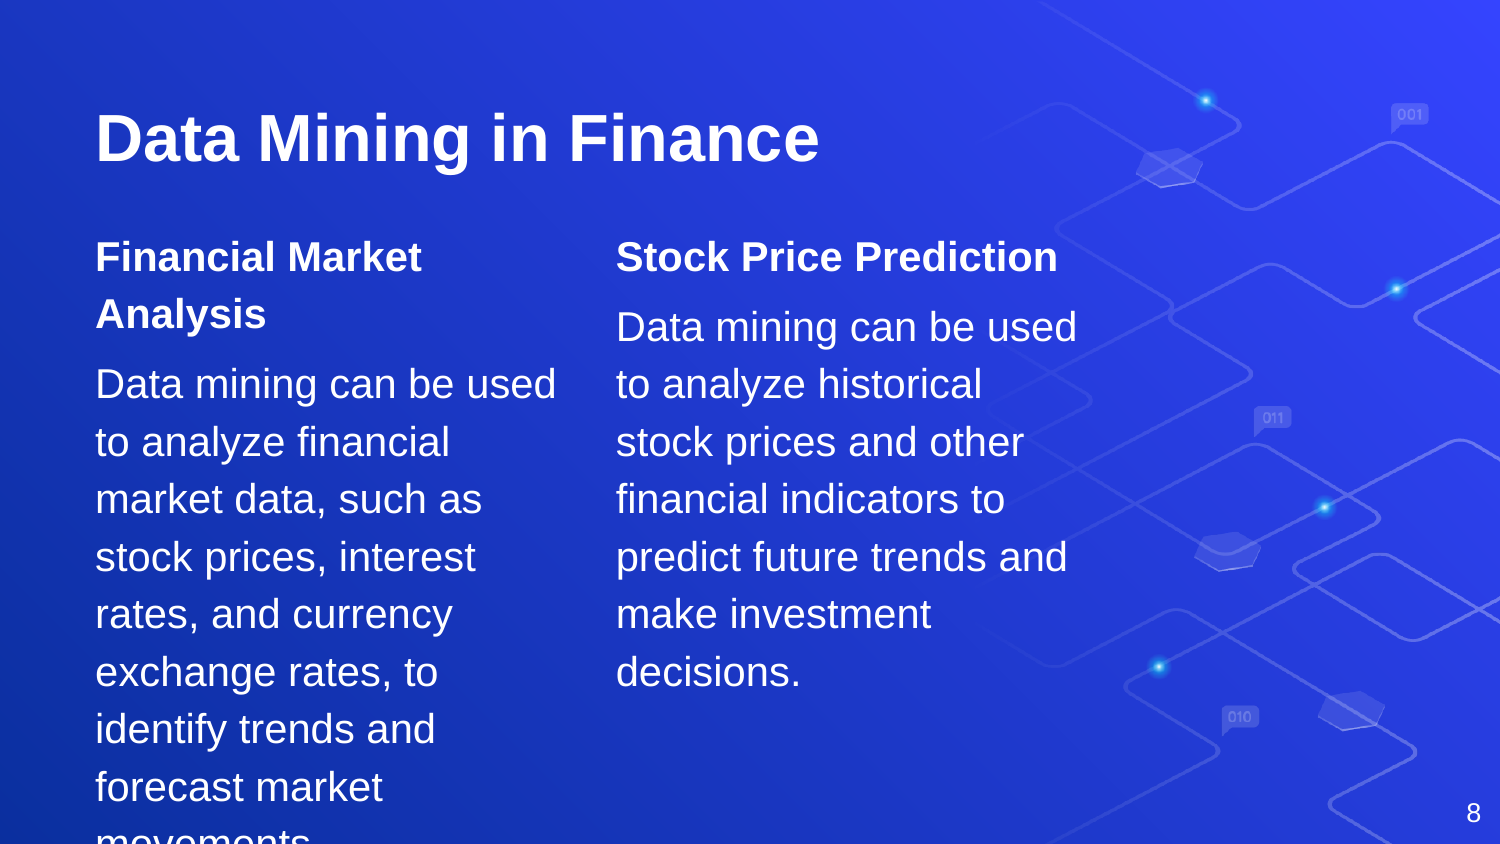

# Data Mining in Finance
Financial Market Analysis
Data mining can be used to analyze financial market data, such as stock prices, interest rates, and currency exchange rates, to identify trends and forecast market movements.
Stock Price Prediction
Data mining can be used to analyze historical stock prices and other financial indicators to predict future trends and make investment decisions.
8